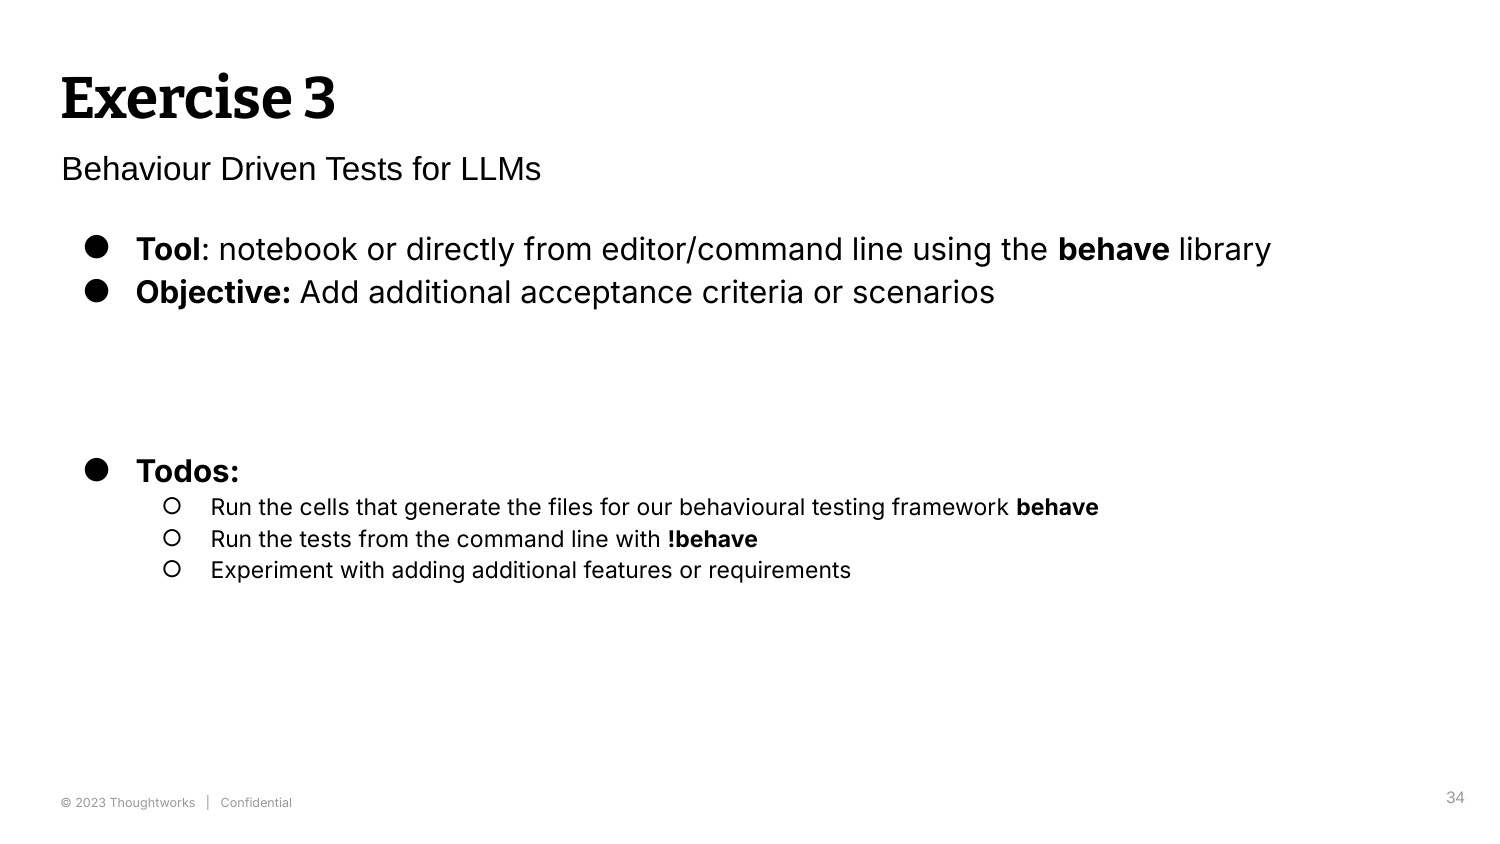

# Exercise 3
Behaviour Driven Tests for LLMs
Tool: notebook or directly from editor/command line using the behave library
Objective: Add additional acceptance criteria or scenarios

Todos:
Run the cells that generate the files for our behavioural testing framework behave
Run the tests from the command line with !behave
Experiment with adding additional features or requirements

34